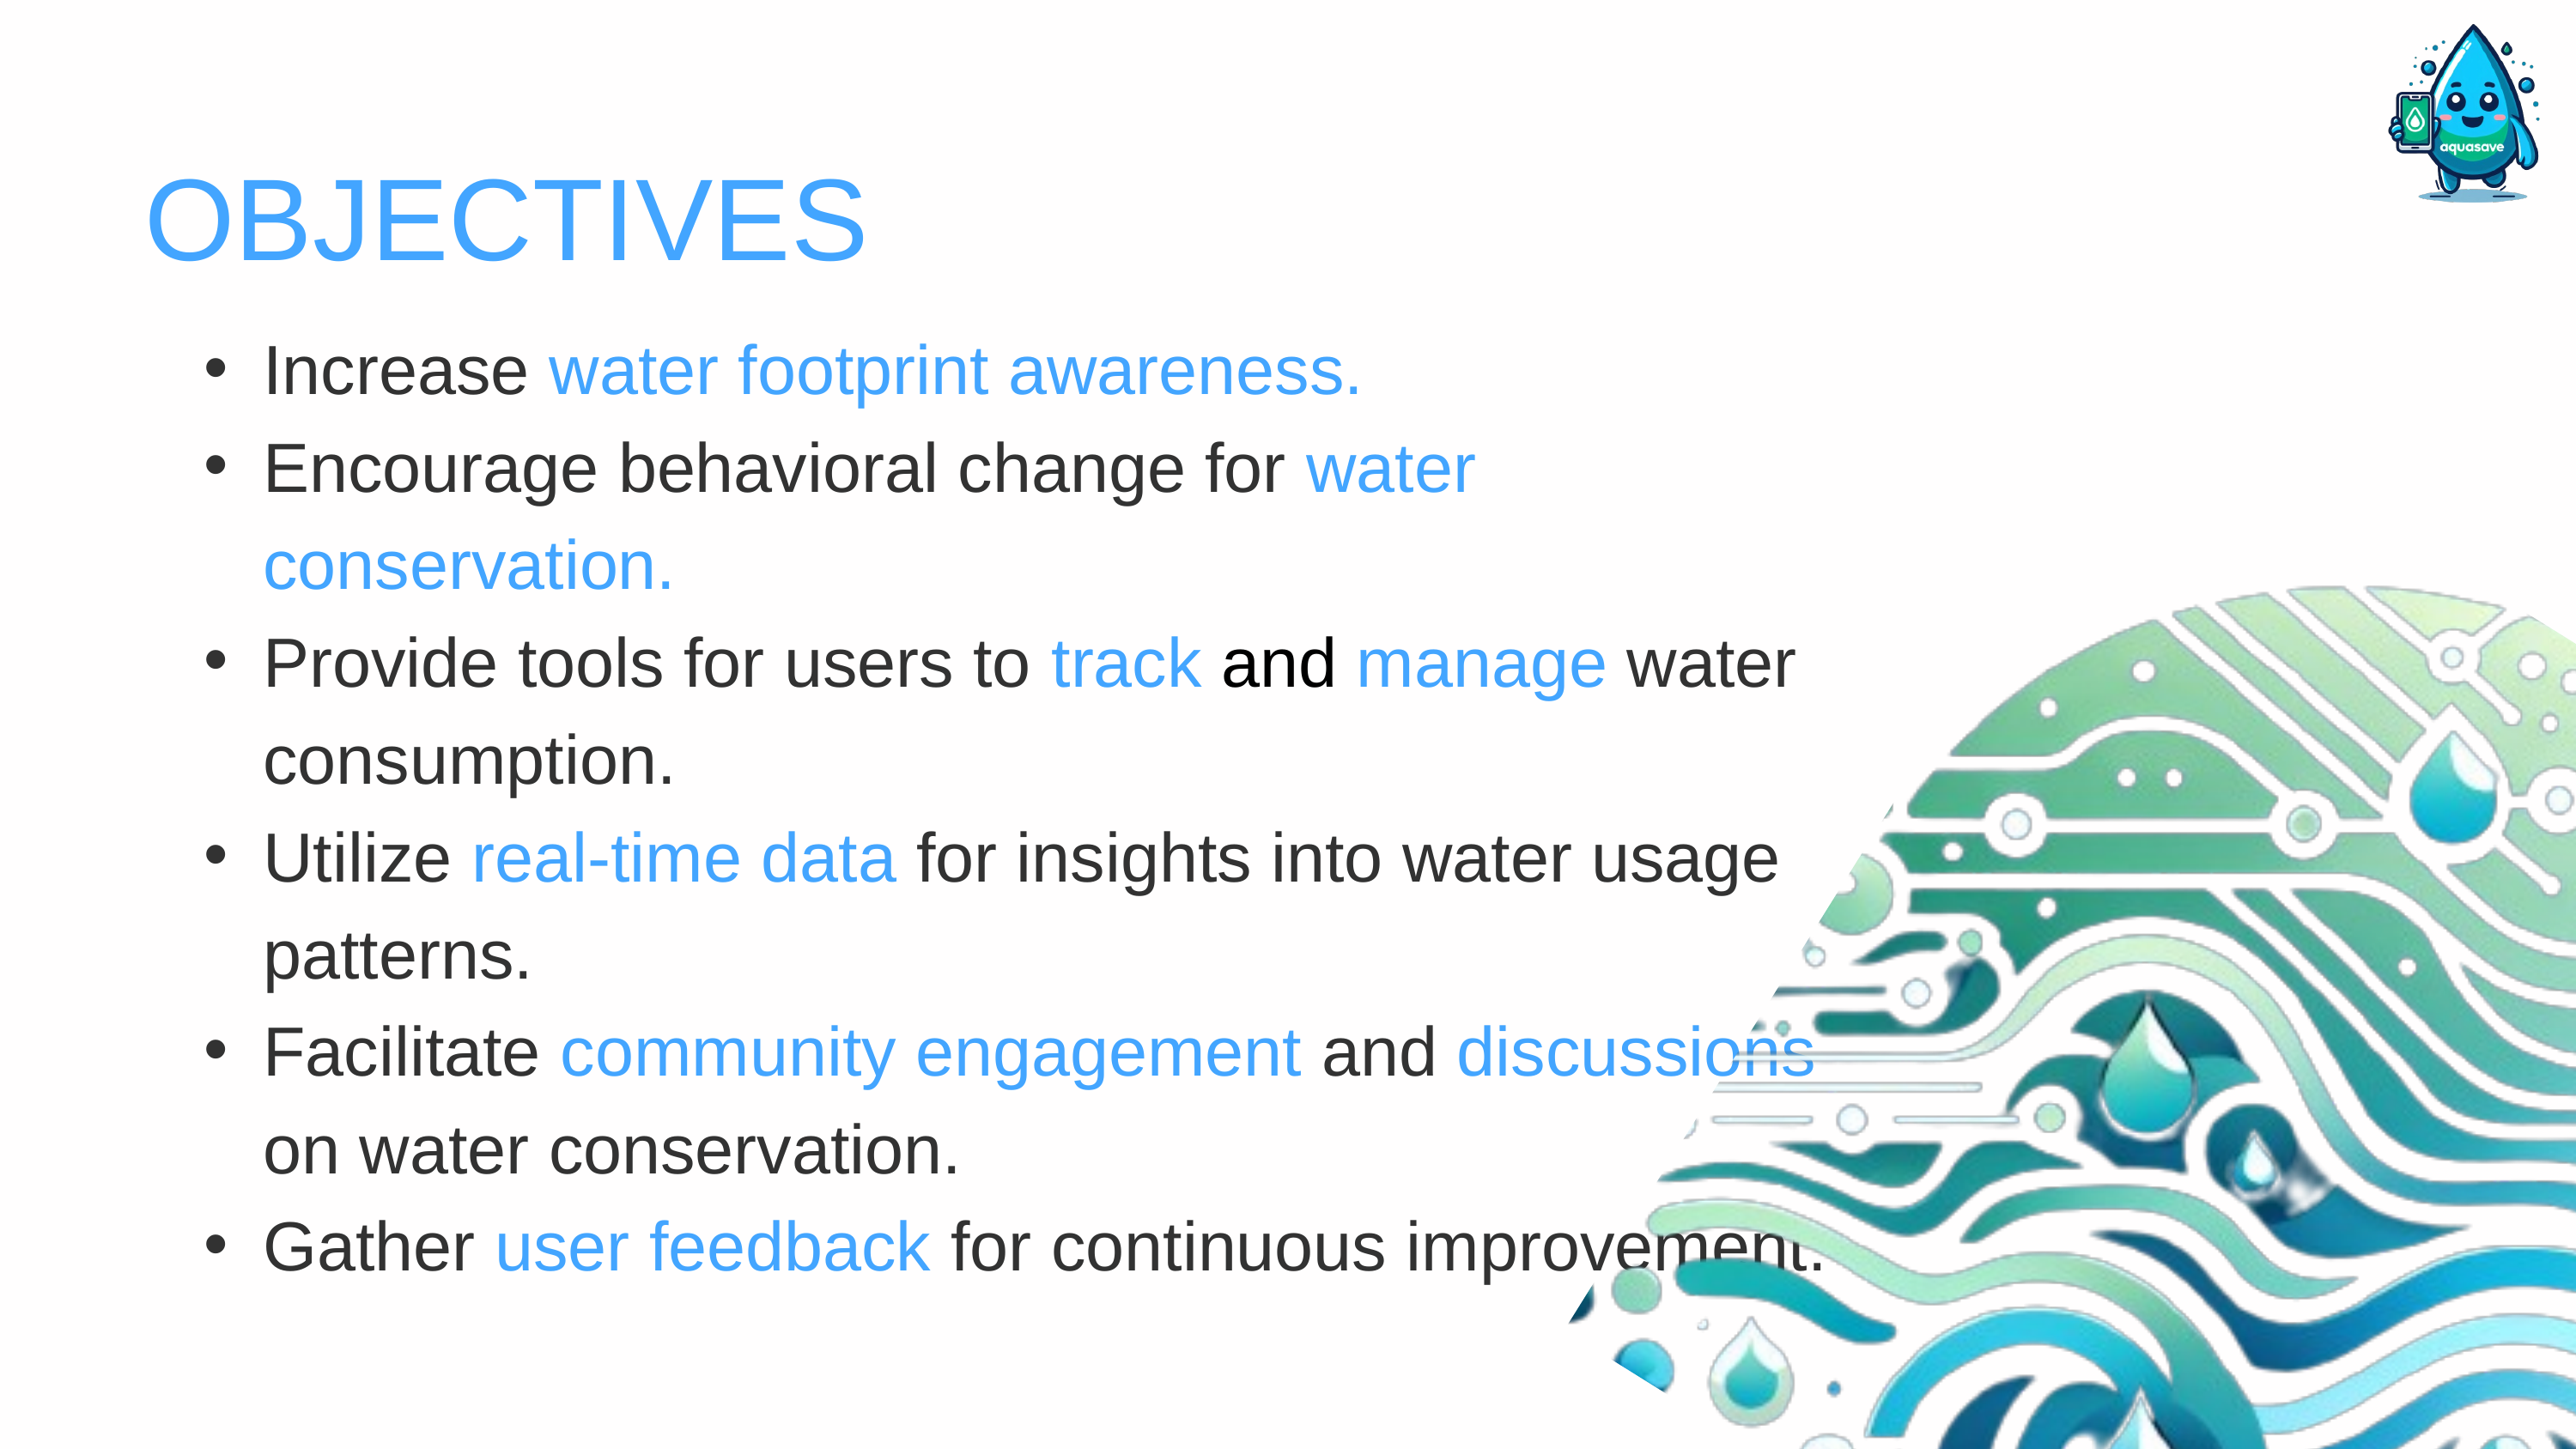

OBJECTIVES
Increase water footprint awareness.
Encourage behavioral change for water conservation.
Provide tools for users to track and manage water consumption.
Utilize real-time data for insights into water usage patterns.
Facilitate community engagement and discussions on water conservation.
Gather user feedback for continuous improvement.